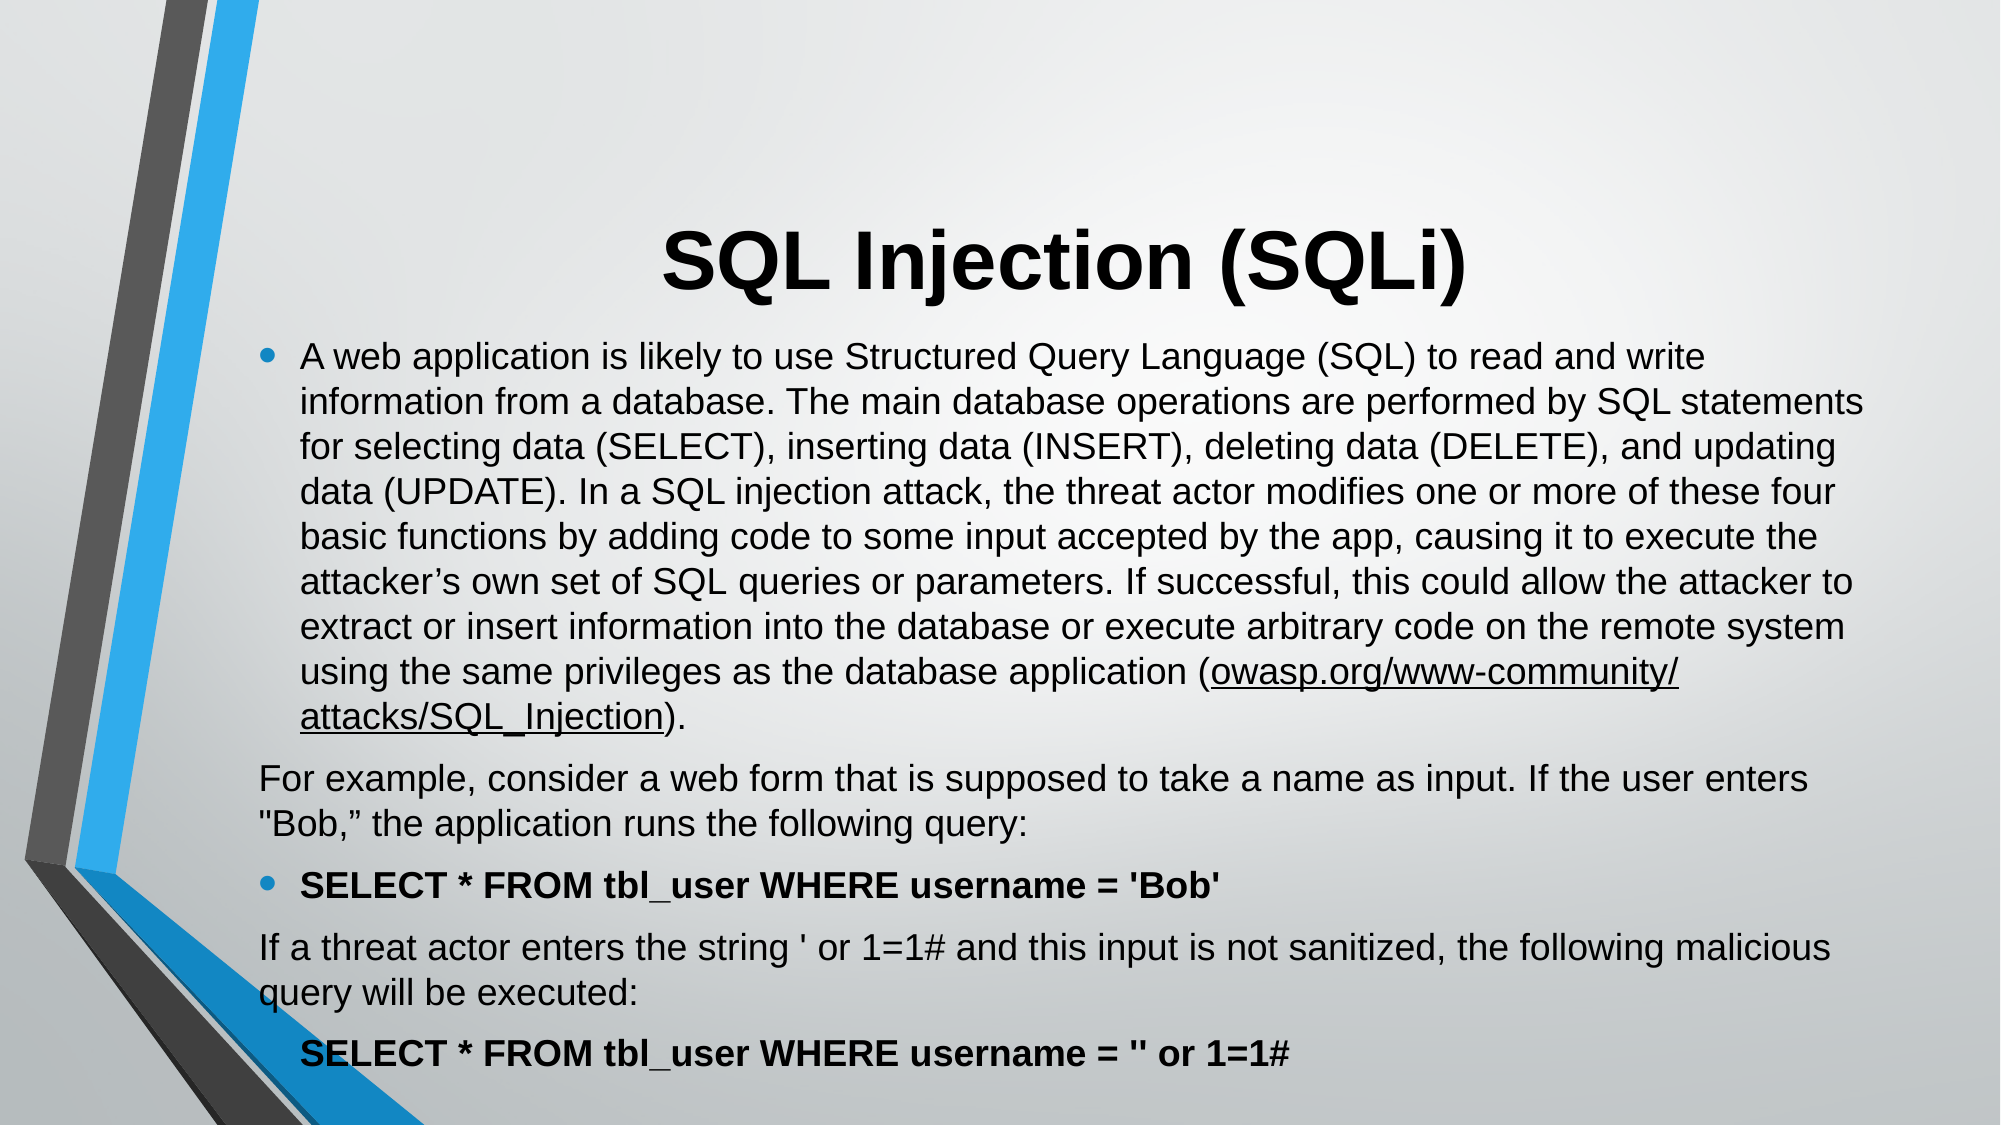

# SQL Injection (SQLi)
A web application is likely to use Structured Query Language (SQL) to read and write information from a database. The main database operations are performed by SQL statements for selecting data (SELECT), inserting data (INSERT), deleting data (DELETE), and updating data (UPDATE). In a SQL injection attack, the threat actor modifies one or more of these four basic functions by adding code to some input accepted by the app, causing it to execute the attacker’s own set of SQL queries or parameters. If successful, this could allow the attacker to extract or insert information into the database or execute arbitrary code on the remote system using the same privileges as the database application (owasp.org/www-community/ attacks/SQL_Injection).
For example, consider a web form that is supposed to take a name as input. If the user enters "Bob,” the application runs the following query:
SELECT * FROM tbl_user WHERE username = 'Bob'
If a threat actor enters the string ' or 1=1# and this input is not sanitized, the following malicious query will be executed:
SELECT * FROM tbl_user WHERE username = '' or 1=1#